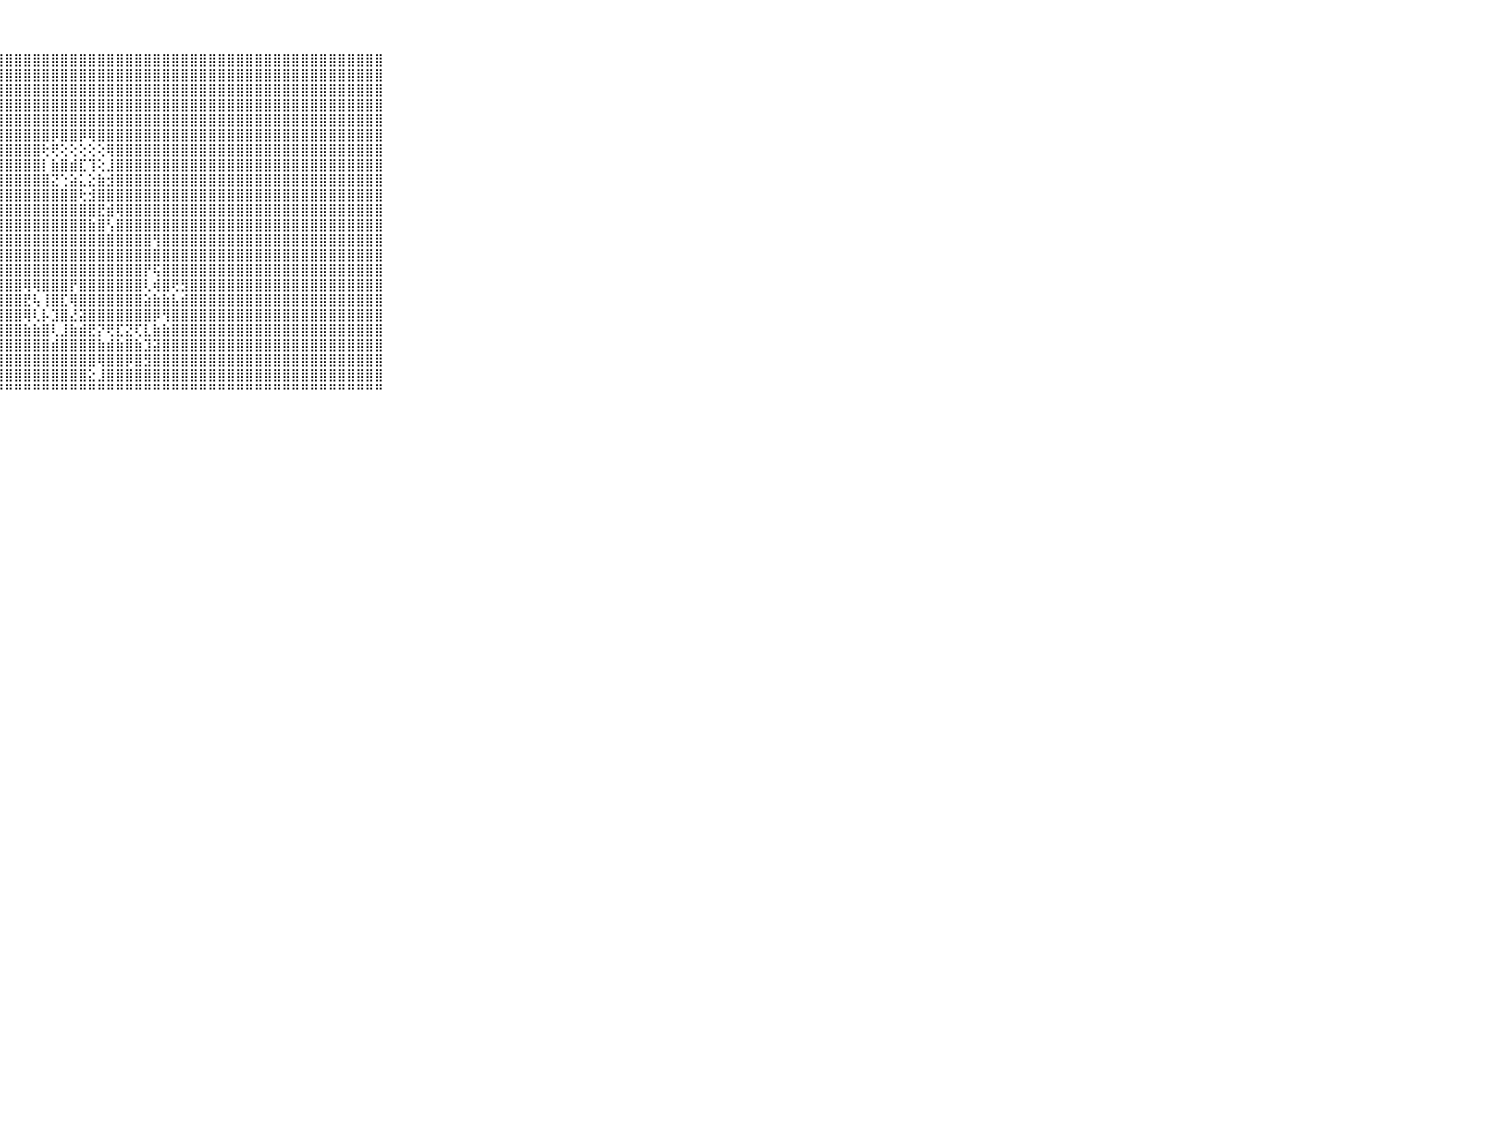

⠀⠀⠀⠀⠀⠀⠀⠀⠀⠀⠀⣿⣿⣿⣿⣿⣿⣿⢕⢸⣿⣿⣿⣿⣿⣿⣿⣿⣿⣿⣿⣿⣿⣿⣿⣿⣿⣿⣿⣿⣿⣿⣿⣿⣿⣿⣿⣿⣿⣿⣿⣿⣿⣿⣿⣿⣿⣿⣿⣿⣿⣿⣿⣿⣿⣿⣿⣿⣿⠀⠀⠀⠀⠀⠀⠀⠀⠀⠀⠀⠀
⠀⠀⠀⠀⠀⠀⠀⠀⠀⠀⠀⣿⣿⣿⣿⣿⣿⣿⢕⢸⣿⣿⣿⣿⣿⣿⣿⣿⣿⣿⣿⣿⣿⣿⣿⣿⣿⣿⣿⣿⣿⣿⣿⣿⣿⣿⣿⣿⣿⣿⣿⣿⣿⣿⣿⣿⣿⣿⣿⣿⣿⣿⣿⣿⣿⣿⣿⣿⣿⠀⠀⠀⠀⠀⠀⠀⠀⠀⠀⠀⠀
⠀⠀⠀⠀⠀⠀⠀⠀⠀⠀⠀⣿⣿⣿⣿⣿⣿⣿⢕⢸⣿⣿⣿⣿⣿⣿⣿⣿⣿⣿⣿⣿⣿⣿⣿⣿⣿⣿⣿⣿⣿⣿⣿⣿⣿⣿⣿⣿⣿⣿⣿⣿⣿⣿⣿⣿⣿⣿⣿⣿⣿⣿⣿⣿⣿⣿⣿⣿⣿⠀⠀⠀⠀⠀⠀⠀⠀⠀⠀⠀⠀
⠀⠀⠀⠀⠀⠀⠀⠀⠀⠀⠀⣿⣿⣿⣿⣿⣿⣿⢕⢸⣿⣿⣿⣿⣿⣿⣿⣿⣿⣿⣿⣿⣿⣿⣿⣿⣿⣿⣿⣿⣿⣿⣿⣿⣿⣿⣿⣿⣿⣿⣿⣿⣿⣿⣿⣿⣿⣿⣿⣿⣿⣿⣿⣿⣿⣿⣿⣿⣿⠀⠀⠀⠀⠀⠀⠀⠀⠀⠀⠀⠀
⠀⠀⠀⠀⠀⠀⠀⠀⠀⠀⠀⣿⣿⣿⣿⣿⣿⣿⢕⢜⣿⣿⣿⣿⣿⣿⣿⣿⣿⣿⣿⣿⣿⣿⣿⣿⣿⣿⣿⣿⣿⣿⣿⣿⣿⣿⣿⣿⣿⣿⣿⣿⣿⣿⣿⣿⣿⣿⣿⣿⣿⣿⣿⣿⣿⣿⣿⣿⣿⠀⠀⠀⠀⠀⠀⠀⠀⠀⠀⠀⠀
⠀⠀⠀⠀⠀⠀⠀⠀⠀⠀⠀⣿⣿⣿⣿⣿⣿⣿⢕⢸⣿⣿⣿⣿⣿⣿⣿⣿⣿⣿⣿⣿⣿⡿⣿⣿⡿⢿⣿⣿⣿⣿⣿⣿⣿⣿⣿⣿⣿⣿⣿⣿⣿⣿⣿⣿⣿⣿⣿⣿⣿⣿⣿⣿⣿⣿⣿⣿⣿⠀⠀⠀⠀⠀⠀⠀⠀⠀⠀⠀⠀
⠀⠀⠀⠀⠀⠀⠀⠀⠀⠀⠀⣿⣿⣿⣿⣿⣿⣿⢕⢸⣿⣿⣿⣿⣿⣿⣿⣿⣿⣿⣿⣿⢗⢟⢕⢕⢕⢕⢕⢿⣿⣿⣿⣿⣿⣿⣿⣿⣿⣿⣿⣿⣿⣿⣿⣿⣿⣿⣿⣿⣿⣿⣿⣿⣿⣿⣿⣿⣿⠀⠀⠀⠀⠀⠀⠀⠀⠀⠀⠀⠀
⠀⠀⠀⠀⠀⠀⠀⠀⠀⠀⠀⣿⣿⣿⣿⣿⣿⣿⢕⢸⣿⣿⣿⣿⣿⣿⣿⣿⣿⣿⣿⣿⡇⣷⣿⣾⣏⢹⢕⣸⣿⣿⣿⣿⣿⣿⣿⣿⣿⣿⣿⣿⣿⣿⣿⣿⣿⣿⣿⣿⣿⣿⣿⣿⣿⣿⣿⣿⣿⠀⠀⠀⠀⠀⠀⠀⠀⠀⠀⠀⠀
⠀⠀⠀⠀⠀⠀⠀⠀⠀⠀⠀⣿⣿⣿⣿⣿⣿⣿⢕⢸⣿⣿⣿⣿⣿⣿⣿⣿⣿⣿⣿⣿⣿⣝⢑⣵⣅⣕⣷⣺⣿⣿⣿⣿⣿⣿⣿⣿⣿⣿⣿⣿⣿⣿⣿⣿⣿⣿⣿⣿⣿⣿⣿⣿⣿⣿⣿⣿⣿⠀⠀⠀⠀⠀⠀⠀⠀⠀⠀⠀⠀
⠀⠀⠀⠀⠀⠀⠀⠀⠀⠀⠀⣿⣿⣿⣿⣿⣿⣿⢕⢸⣿⣿⣿⣿⣿⣿⣿⣿⣿⣿⣿⣿⣿⣿⣿⣿⢗⣺⣿⣿⣿⣿⣿⣿⣿⣿⣿⣿⣿⣿⣿⣿⣿⣿⣿⣿⣿⣿⣿⣿⣿⣿⣿⣿⣿⣿⣿⣿⣿⠀⠀⠀⠀⠀⠀⠀⠀⠀⠀⠀⠀
⠀⠀⠀⠀⠀⠀⠀⠀⠀⠀⠀⣿⣿⣿⣿⣿⣿⣿⡕⢸⣿⣿⣿⣿⣿⣿⣿⣿⣿⣿⣿⣿⣿⣿⣿⣿⣿⣿⣟⣾⢿⣿⣿⣿⣿⣿⣿⣿⣿⣿⣿⣿⣿⣿⣿⣿⣿⣿⣿⣿⣿⣿⣿⣿⣿⣿⣿⣿⣿⠀⠀⠀⠀⠀⠀⠀⠀⠀⠀⠀⠀
⠀⠀⠀⠀⠀⠀⠀⠀⠀⠀⠀⣿⣿⣿⣿⣿⣿⣿⢕⢜⣿⣿⣿⣿⣿⣿⣿⣿⣿⣿⣿⣿⣿⣿⣿⣿⣿⣷⣿⢣⣿⣿⣿⣿⣿⣿⣿⣿⣿⣿⣿⣿⣿⣿⣿⣿⣿⣿⣿⣿⣿⣿⣿⣿⣿⣿⣿⣿⣿⠀⠀⠀⠀⠀⠀⠀⠀⠀⠀⠀⠀
⠀⠀⠀⠀⠀⠀⠀⠀⠀⠀⠀⣿⣿⣿⣿⣿⣿⣿⡕⢜⣿⣿⣿⣿⣿⣿⣿⣿⣿⣿⣿⣿⣿⣿⣿⣿⣿⣿⣿⣿⣿⣿⣿⣿⢻⣿⣿⣿⣿⣿⣿⣿⣿⣿⣿⣿⣿⣿⣿⣿⣿⣿⣿⣿⣿⣿⣿⣿⣿⠀⠀⠀⠀⠀⠀⠀⠀⠀⠀⠀⠀
⠀⠀⠀⠀⠀⠀⠀⠀⠀⠀⠀⣿⣿⣿⣿⣿⣿⣿⢇⢜⣿⣿⣿⣿⣿⣿⣿⣿⣿⣿⣿⣿⣿⣿⣿⣿⣿⣿⣿⣿⣿⣿⣿⣿⣿⣿⣿⣿⣿⣿⣿⣿⣿⣿⣿⣿⣿⣿⣿⣿⣿⣿⣿⣿⣿⣿⣿⣿⣿⠀⠀⠀⠀⠀⠀⠀⠀⠀⠀⠀⠀
⠀⠀⠀⠀⠀⠀⠀⠀⠀⠀⠀⣿⣿⣿⣿⣿⣿⣿⢇⢕⣿⣿⣿⣿⣿⣿⣿⣿⣿⣿⣿⣿⣿⣿⣿⣿⣿⣿⣿⣿⣿⣿⣿⡟⢯⣿⣿⣿⣿⣿⣿⣿⣿⣿⣿⣿⣿⣿⣿⣿⣿⣿⣿⣿⣿⣿⣿⣿⣿⠀⠀⠀⠀⠀⠀⠀⠀⠀⠀⠀⠀
⠀⠀⠀⠀⠀⠀⠀⠀⠀⠀⠀⣿⣿⣿⣿⣿⣿⣿⢇⢕⣿⣿⣿⣿⢿⣿⣿⣿⣿⣿⢿⢿⣿⣿⣿⡟⣿⣿⣿⣿⣿⣿⣿⢇⢾⣿⢟⣻⣿⣿⣿⣿⣿⣿⣿⣿⣿⣿⣿⣿⣿⣿⣿⣿⣿⣿⣿⣿⣿⠀⠀⠀⠀⠀⠀⠀⠀⠀⠀⠀⠀
⠀⠀⠀⠀⠀⠀⠀⠀⠀⠀⠀⣿⣿⣿⣿⣿⣿⣿⡕⢕⣿⣿⣿⣿⣿⣿⣿⣿⣿⣿⣟⢧⢸⣿⣏⢿⣿⣿⣿⣿⣿⣿⣿⣵⣷⣷⣧⣾⣿⣿⣿⣿⣿⣿⣿⣿⣿⣿⣿⣿⣿⣿⣿⣿⣿⣿⣿⣿⣿⠀⠀⠀⠀⠀⠀⠀⠀⠀⠀⠀⠀
⠀⠀⠀⠀⠀⠀⠀⠀⠀⠀⠀⣿⣿⣿⣿⣿⣿⣿⢇⢜⣿⣿⣿⣿⣿⣿⣿⣿⣿⣿⢿⢇⡧⣹⣿⣜⣽⣿⣿⣿⣿⣿⣿⣿⡿⢻⣿⣿⣿⣿⣿⣿⣿⣿⣿⣿⣿⣿⣿⣿⣿⣿⣿⣿⣿⣿⣿⣿⣿⠀⠀⠀⠀⠀⠀⠀⠀⠀⠀⠀⠀
⠀⠀⠀⠀⠀⠀⠀⠀⠀⠀⠀⣿⣿⣿⣿⣿⣿⣿⡇⢱⣿⣿⣿⣿⣿⣿⣿⣿⣿⣿⣷⣷⣿⢇⣸⣷⣾⣟⡝⢟⣏⣝⢏⣇⣷⣷⣿⣿⣿⣿⣿⣿⣿⣿⣿⣿⣿⣿⣿⣿⣿⣿⣿⣿⣿⣿⣿⣿⣿⠀⠀⠀⠀⠀⠀⠀⠀⠀⠀⠀⠀
⠀⠀⠀⠀⠀⠀⠀⠀⠀⠀⠀⣿⣿⣿⣿⣿⣿⣿⡇⢱⣿⣿⣿⣿⣿⣿⣿⣿⣿⣿⣿⣿⣿⣾⣿⣿⣿⣿⣷⣾⣷⣿⣷⣹⣽⣿⣿⣿⣿⣿⣿⣿⣿⣿⣿⣿⣿⣿⣿⣿⣿⣿⣿⣿⣿⣿⣿⣿⣿⠀⠀⠀⠀⠀⠀⠀⠀⠀⠀⠀⠀
⠀⠀⠀⠀⠀⠀⠀⠀⠀⠀⠀⣿⣿⣿⣿⣿⣿⣿⢇⢕⣿⣿⣿⣿⣿⣿⣿⣿⣿⣿⣿⣿⣿⣿⣿⣿⣿⣿⢿⣿⣿⡿⣿⣻⣿⣿⣿⣿⣿⣿⣿⣿⣿⣿⣿⣿⣿⣿⣿⣿⣿⣿⣿⣿⣿⣿⣿⣿⣿⠀⠀⠀⠀⠀⠀⠀⠀⠀⠀⠀⠀
⠀⠀⠀⠀⠀⠀⠀⠀⠀⠀⠀⣿⣿⣿⣿⣿⣿⣿⢕⢕⣿⣿⣿⣿⣿⣿⣿⣿⣿⣿⣿⣿⣿⣿⣿⣿⣿⣕⣸⣿⣿⣿⣿⣿⣿⣿⣿⣿⣿⣿⣿⣿⣿⣿⣿⣿⣿⣿⣿⣿⣿⣿⣿⣿⣿⣿⣿⣿⣿⠀⠀⠀⠀⠀⠀⠀⠀⠀⠀⠀⠀
⠀⠀⠀⠀⠀⠀⠀⠀⠀⠀⠀⠛⠛⠛⠛⠛⠛⠓⠑⠑⠛⠛⠛⠛⠛⠛⠛⠛⠛⠛⠛⠛⠛⠛⠛⠛⠛⠛⠛⠛⠛⠛⠛⠛⠛⠛⠛⠛⠛⠛⠛⠛⠛⠛⠛⠛⠛⠛⠛⠛⠛⠛⠛⠛⠛⠛⠛⠛⠛⠀⠀⠀⠀⠀⠀⠀⠀⠀⠀⠀⠀